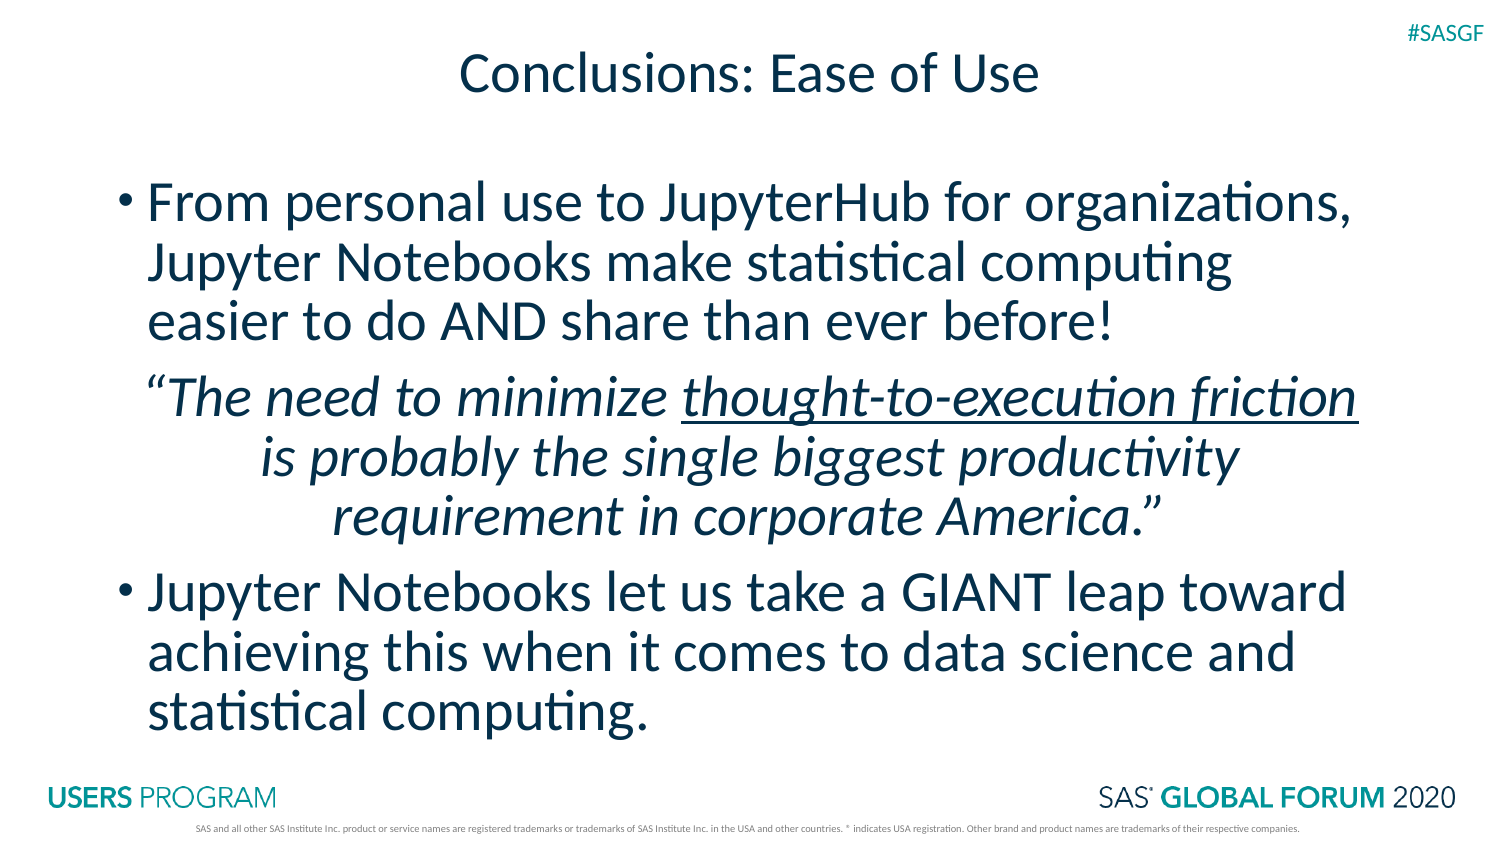

# Conclusions: Ease of Use
From personal use to JupyterHub for organizations, Jupyter Notebooks make statistical computing easier to do AND share than ever before!
“The need to minimize thought-to-execution friction is probably the single biggest productivity requirement in corporate America.”
Jupyter Notebooks let us take a GIANT leap toward achieving this when it comes to data science and statistical computing.